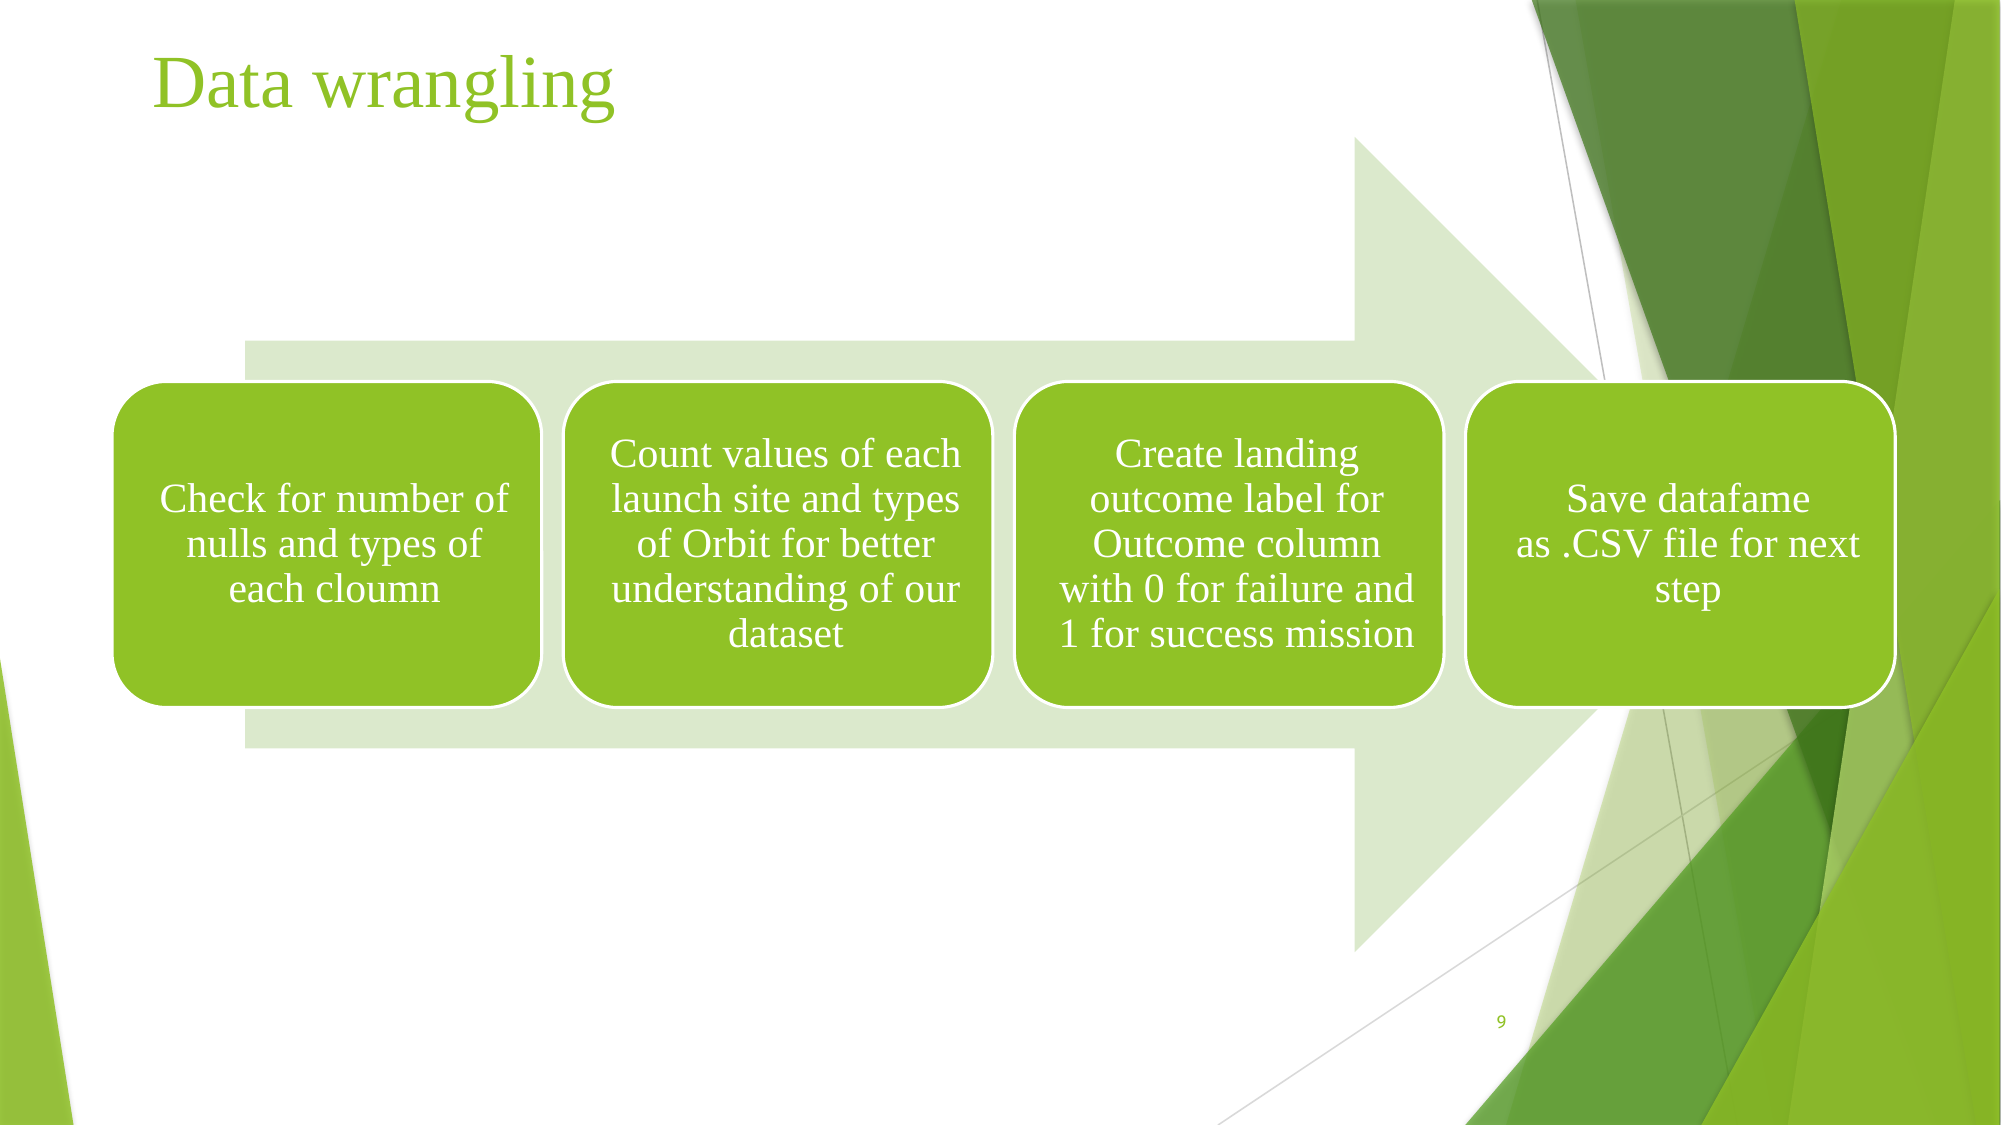

# Data wrangling
Check for number of nulls and types of each cloumn
Count values of each launch site and types of Orbit for better understanding of our dataset
Create landing outcome label for Outcome column with 0 for failure and 1 for success mission
Save datafame as .CSV file for next step
9